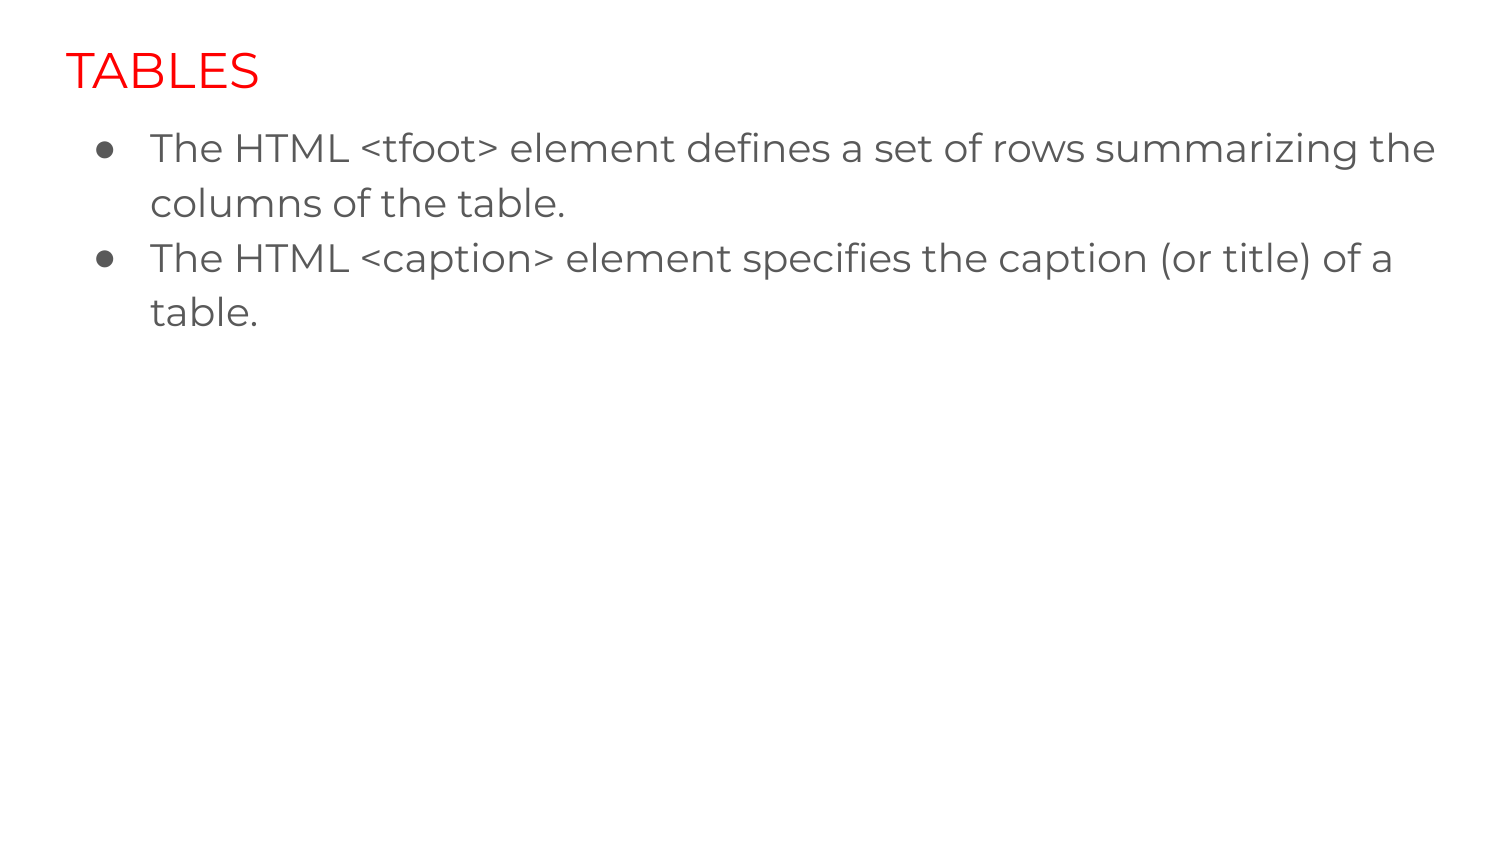

# TABLES
The HTML <tfoot> element defines a set of rows summarizing the columns of the table.
The HTML <caption> element specifies the caption (or title) of a table.